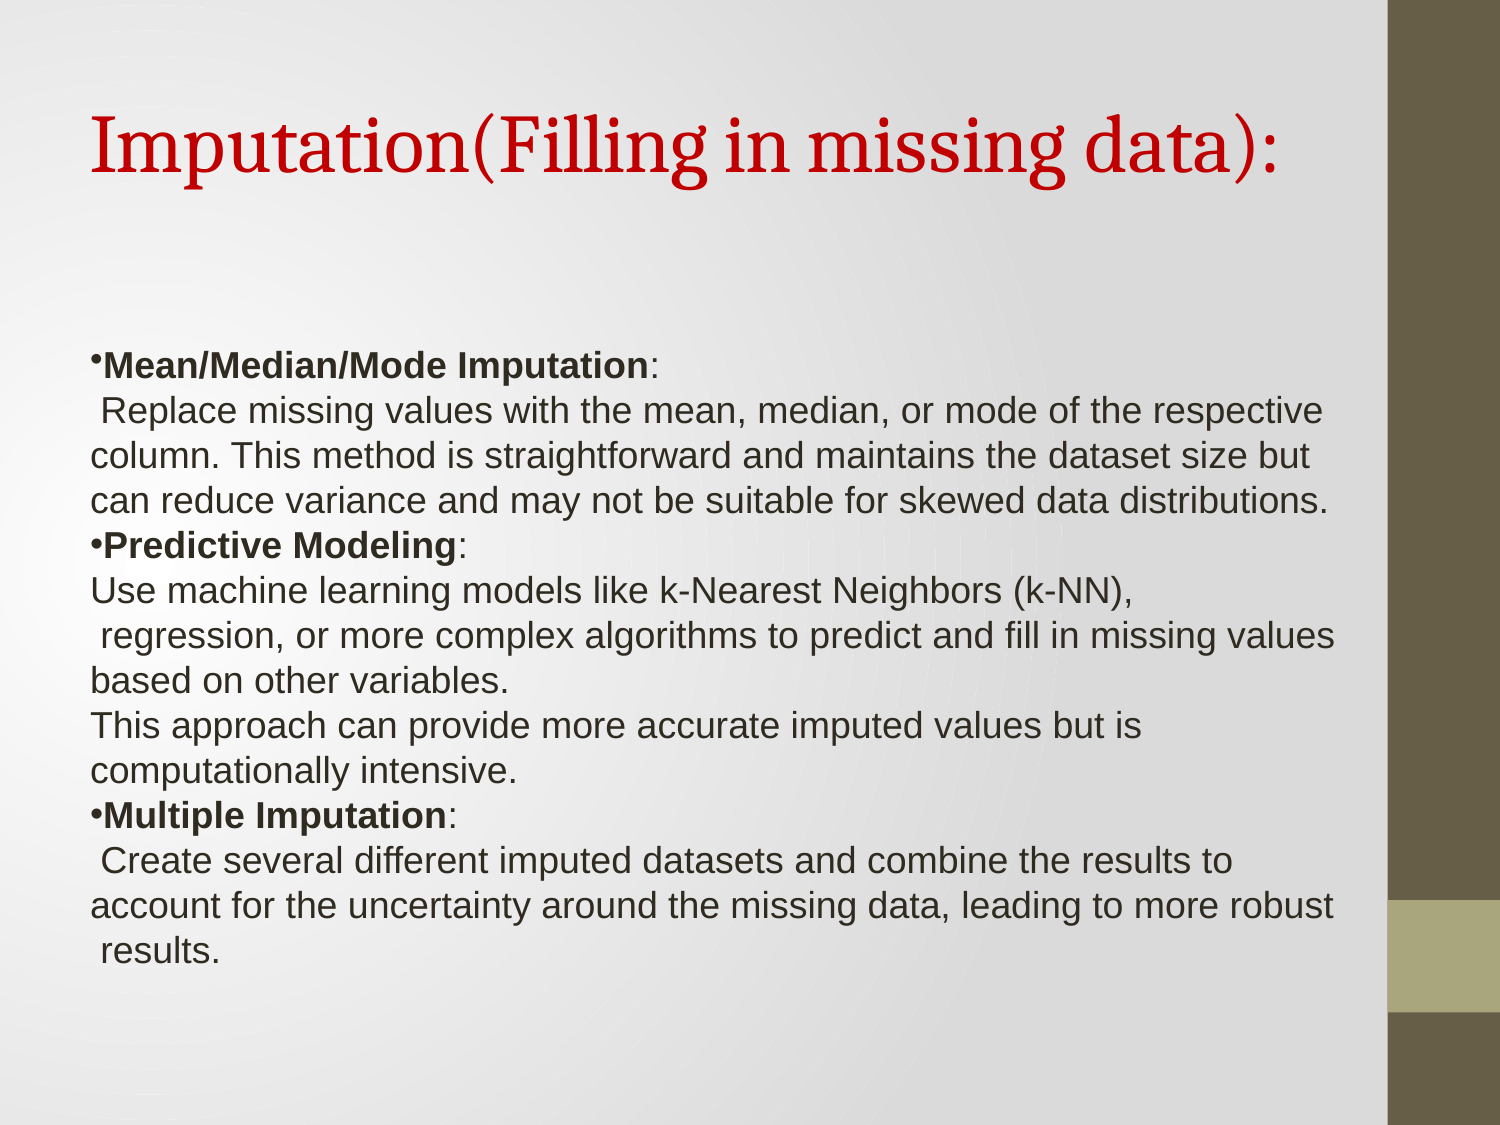

# Imputation(Filling in missing data):
Mean/Median/Mode Imputation:
 Replace missing values with the mean, median, or mode of the respective
column. This method is straightforward and maintains the dataset size but
can reduce variance and may not be suitable for skewed data distributions.
Predictive Modeling:
Use machine learning models like k-Nearest Neighbors (k-NN),
 regression, or more complex algorithms to predict and fill in missing values
based on other variables.
This approach can provide more accurate imputed values but is
computationally intensive.
Multiple Imputation:
 Create several different imputed datasets and combine the results to
account for the uncertainty around the missing data, leading to more robust
 results.